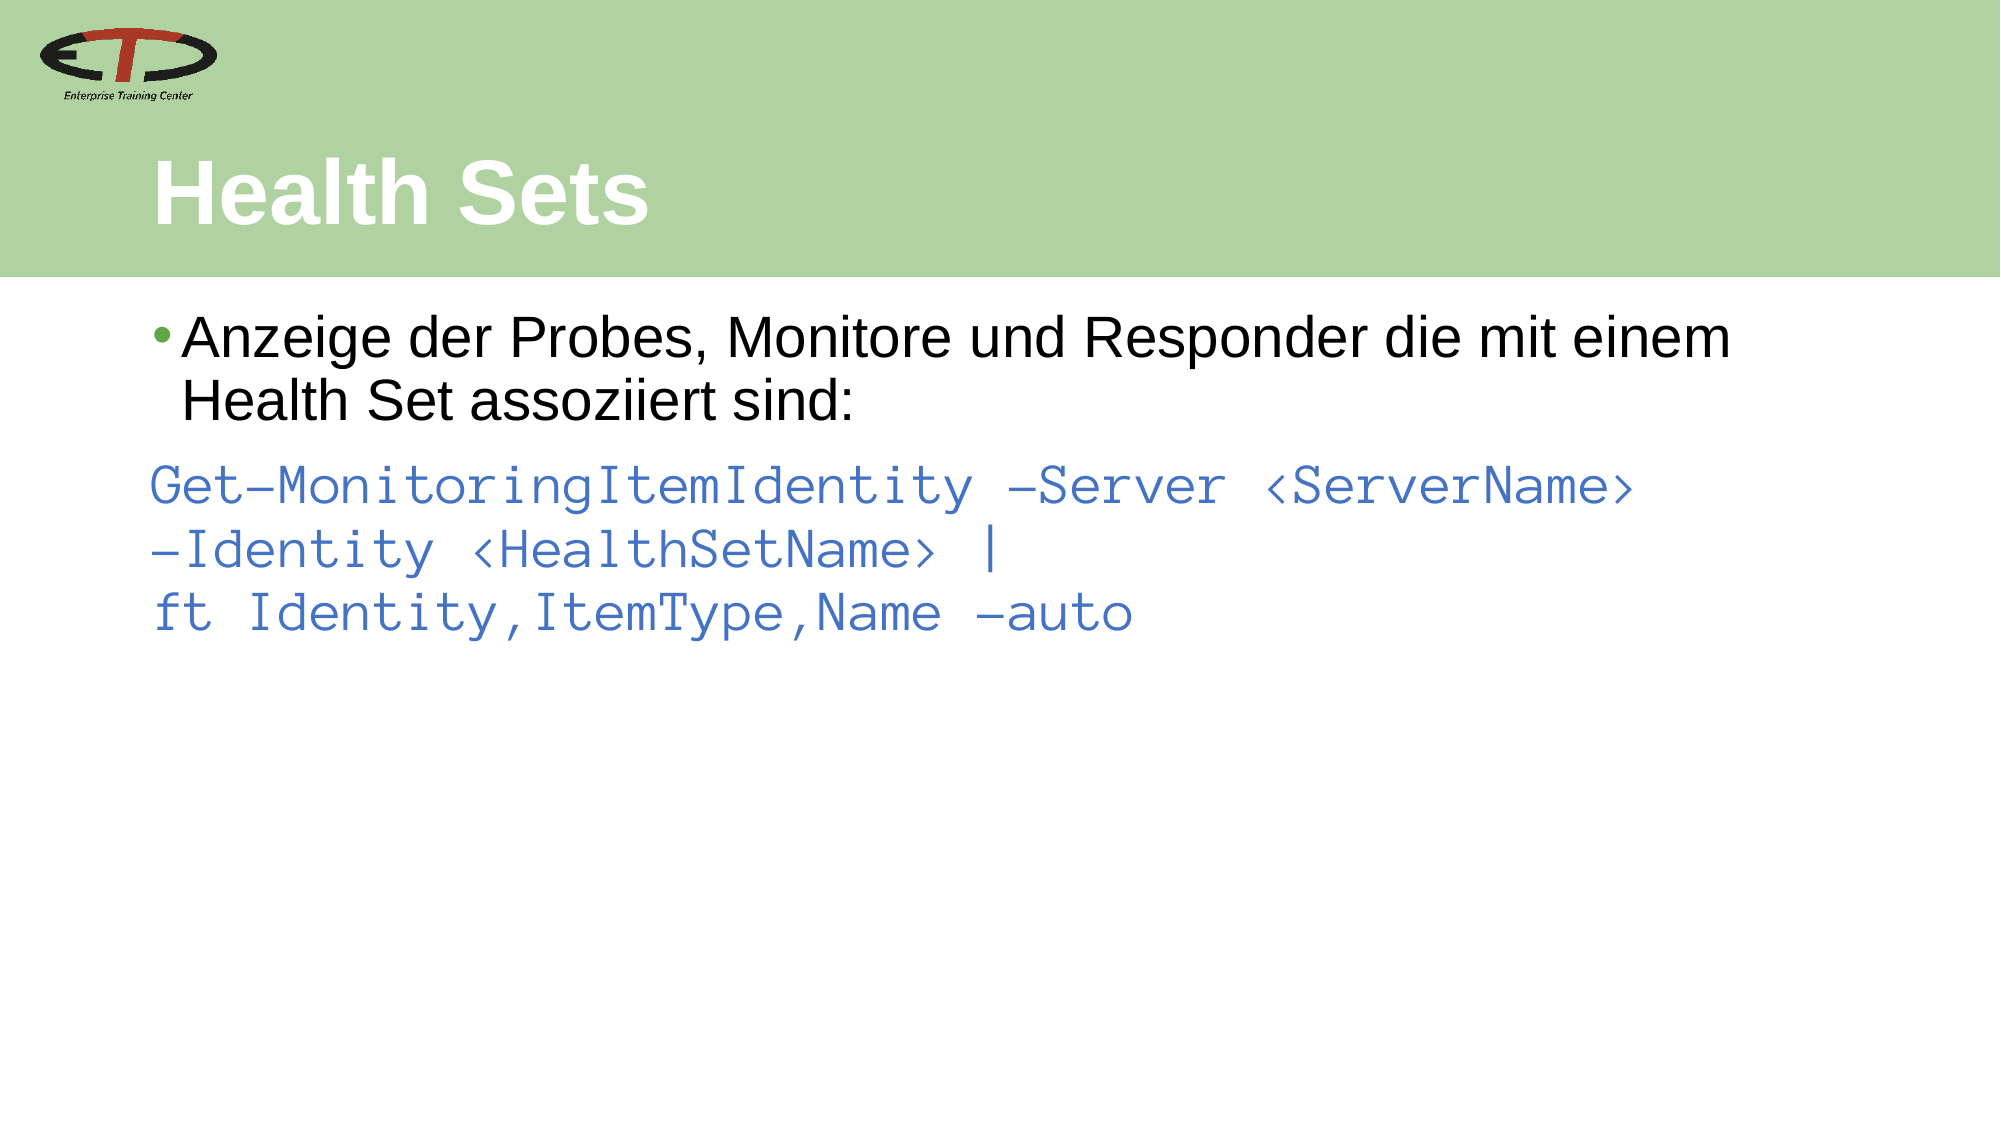

# Health Sets
Anzeige der Probes, Monitore und Responder die mit einem Health Set assoziiert sind:
Get-MonitoringItemIdentity -Server <ServerName>
-Identity <HealthSetName> |
ft Identity,ItemType,Name -auto